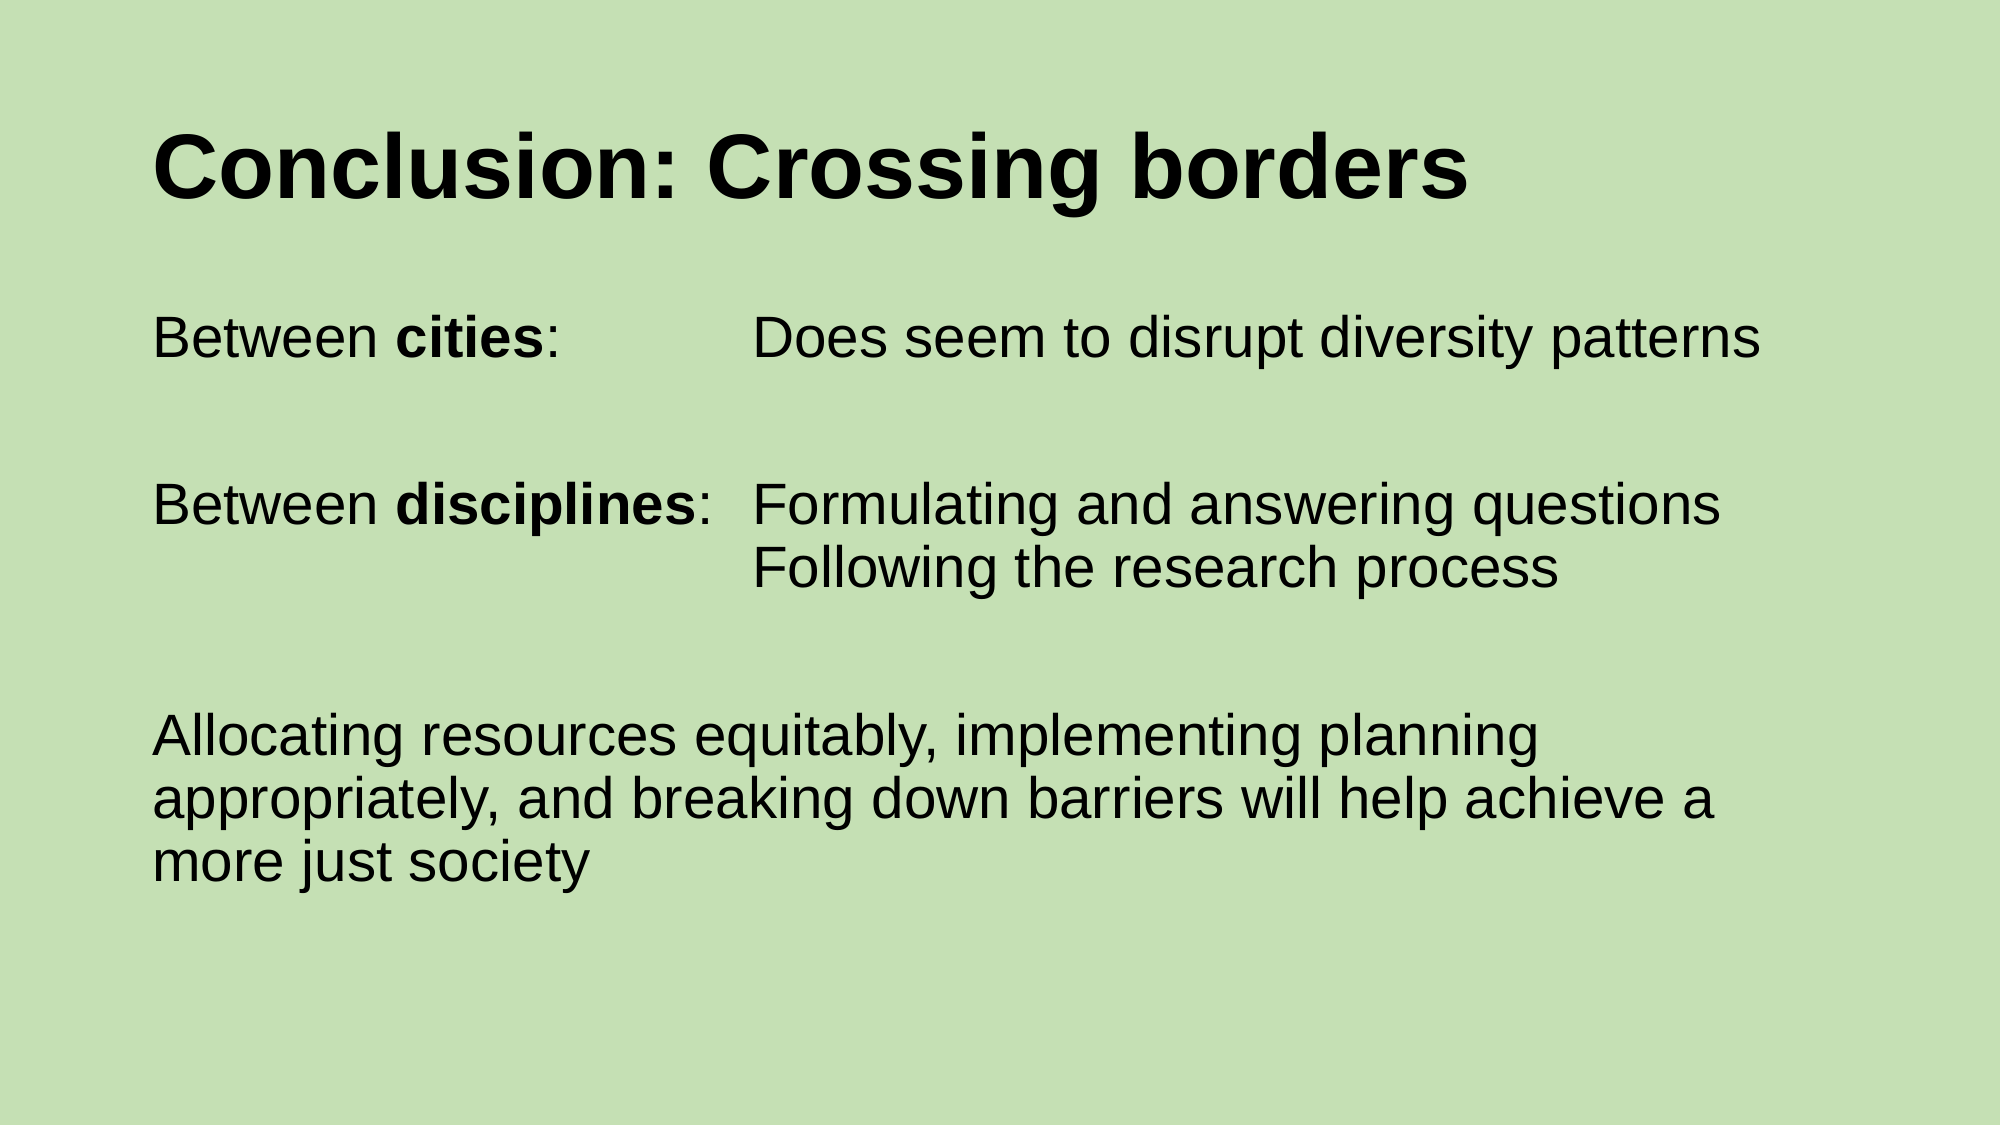

# Conclusion: Crossing borders
Between cities: 		Does seem to disrupt diversity patterns

Between disciplines: 	Formulating and answering questions
				Following the research process

Allocating resources equitably, implementing planning appropriately, and breaking down barriers will help achieve a more just society